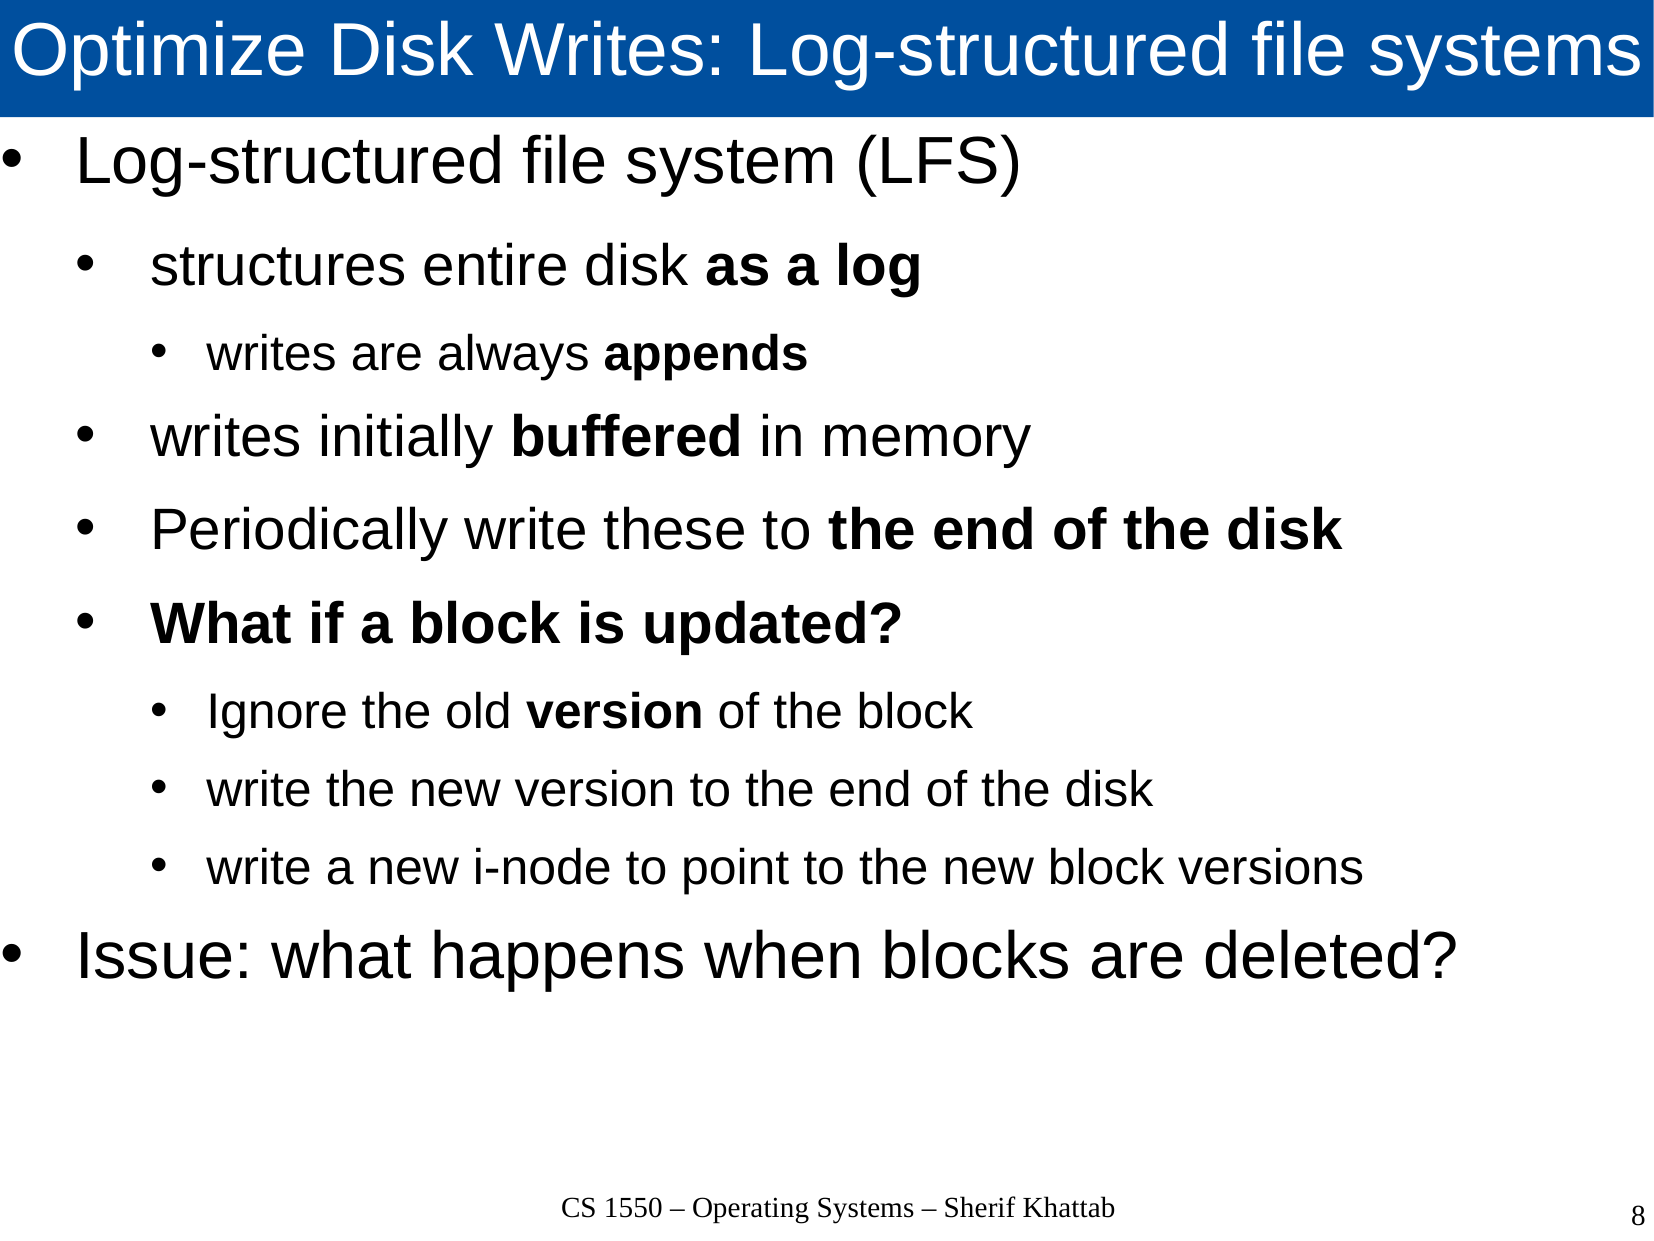

# Optimize Disk Writes: Log-structured file systems
Log-structured file system (LFS)
structures entire disk as a log
writes are always appends
writes initially buffered in memory
Periodically write these to the end of the disk
What if a block is updated?
Ignore the old version of the block
write the new version to the end of the disk
write a new i-node to point to the new block versions
Issue: what happens when blocks are deleted?
CS 1550 – Operating Systems – Sherif Khattab
8